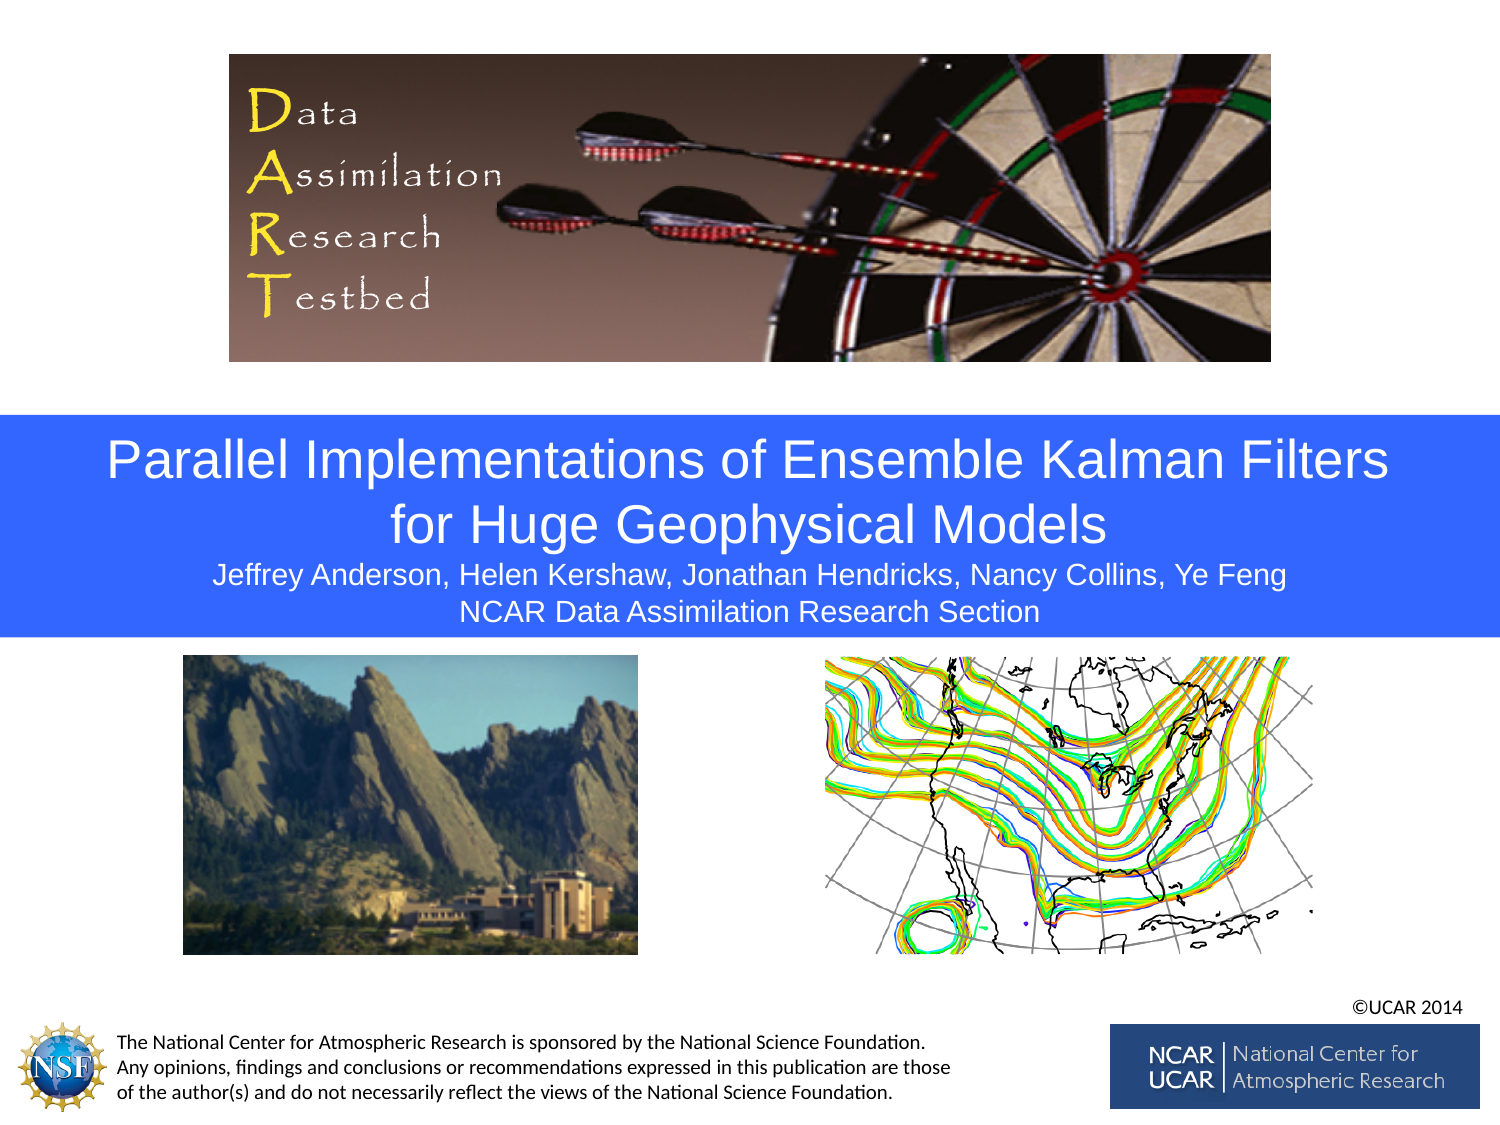

# Parallel Implementations of Ensemble Kalman Filters for Huge Geophysical Models Jeffrey Anderson, Helen Kershaw, Jonathan Hendricks, Nancy Collins, Ye Feng NCAR Data Assimilation Research Section